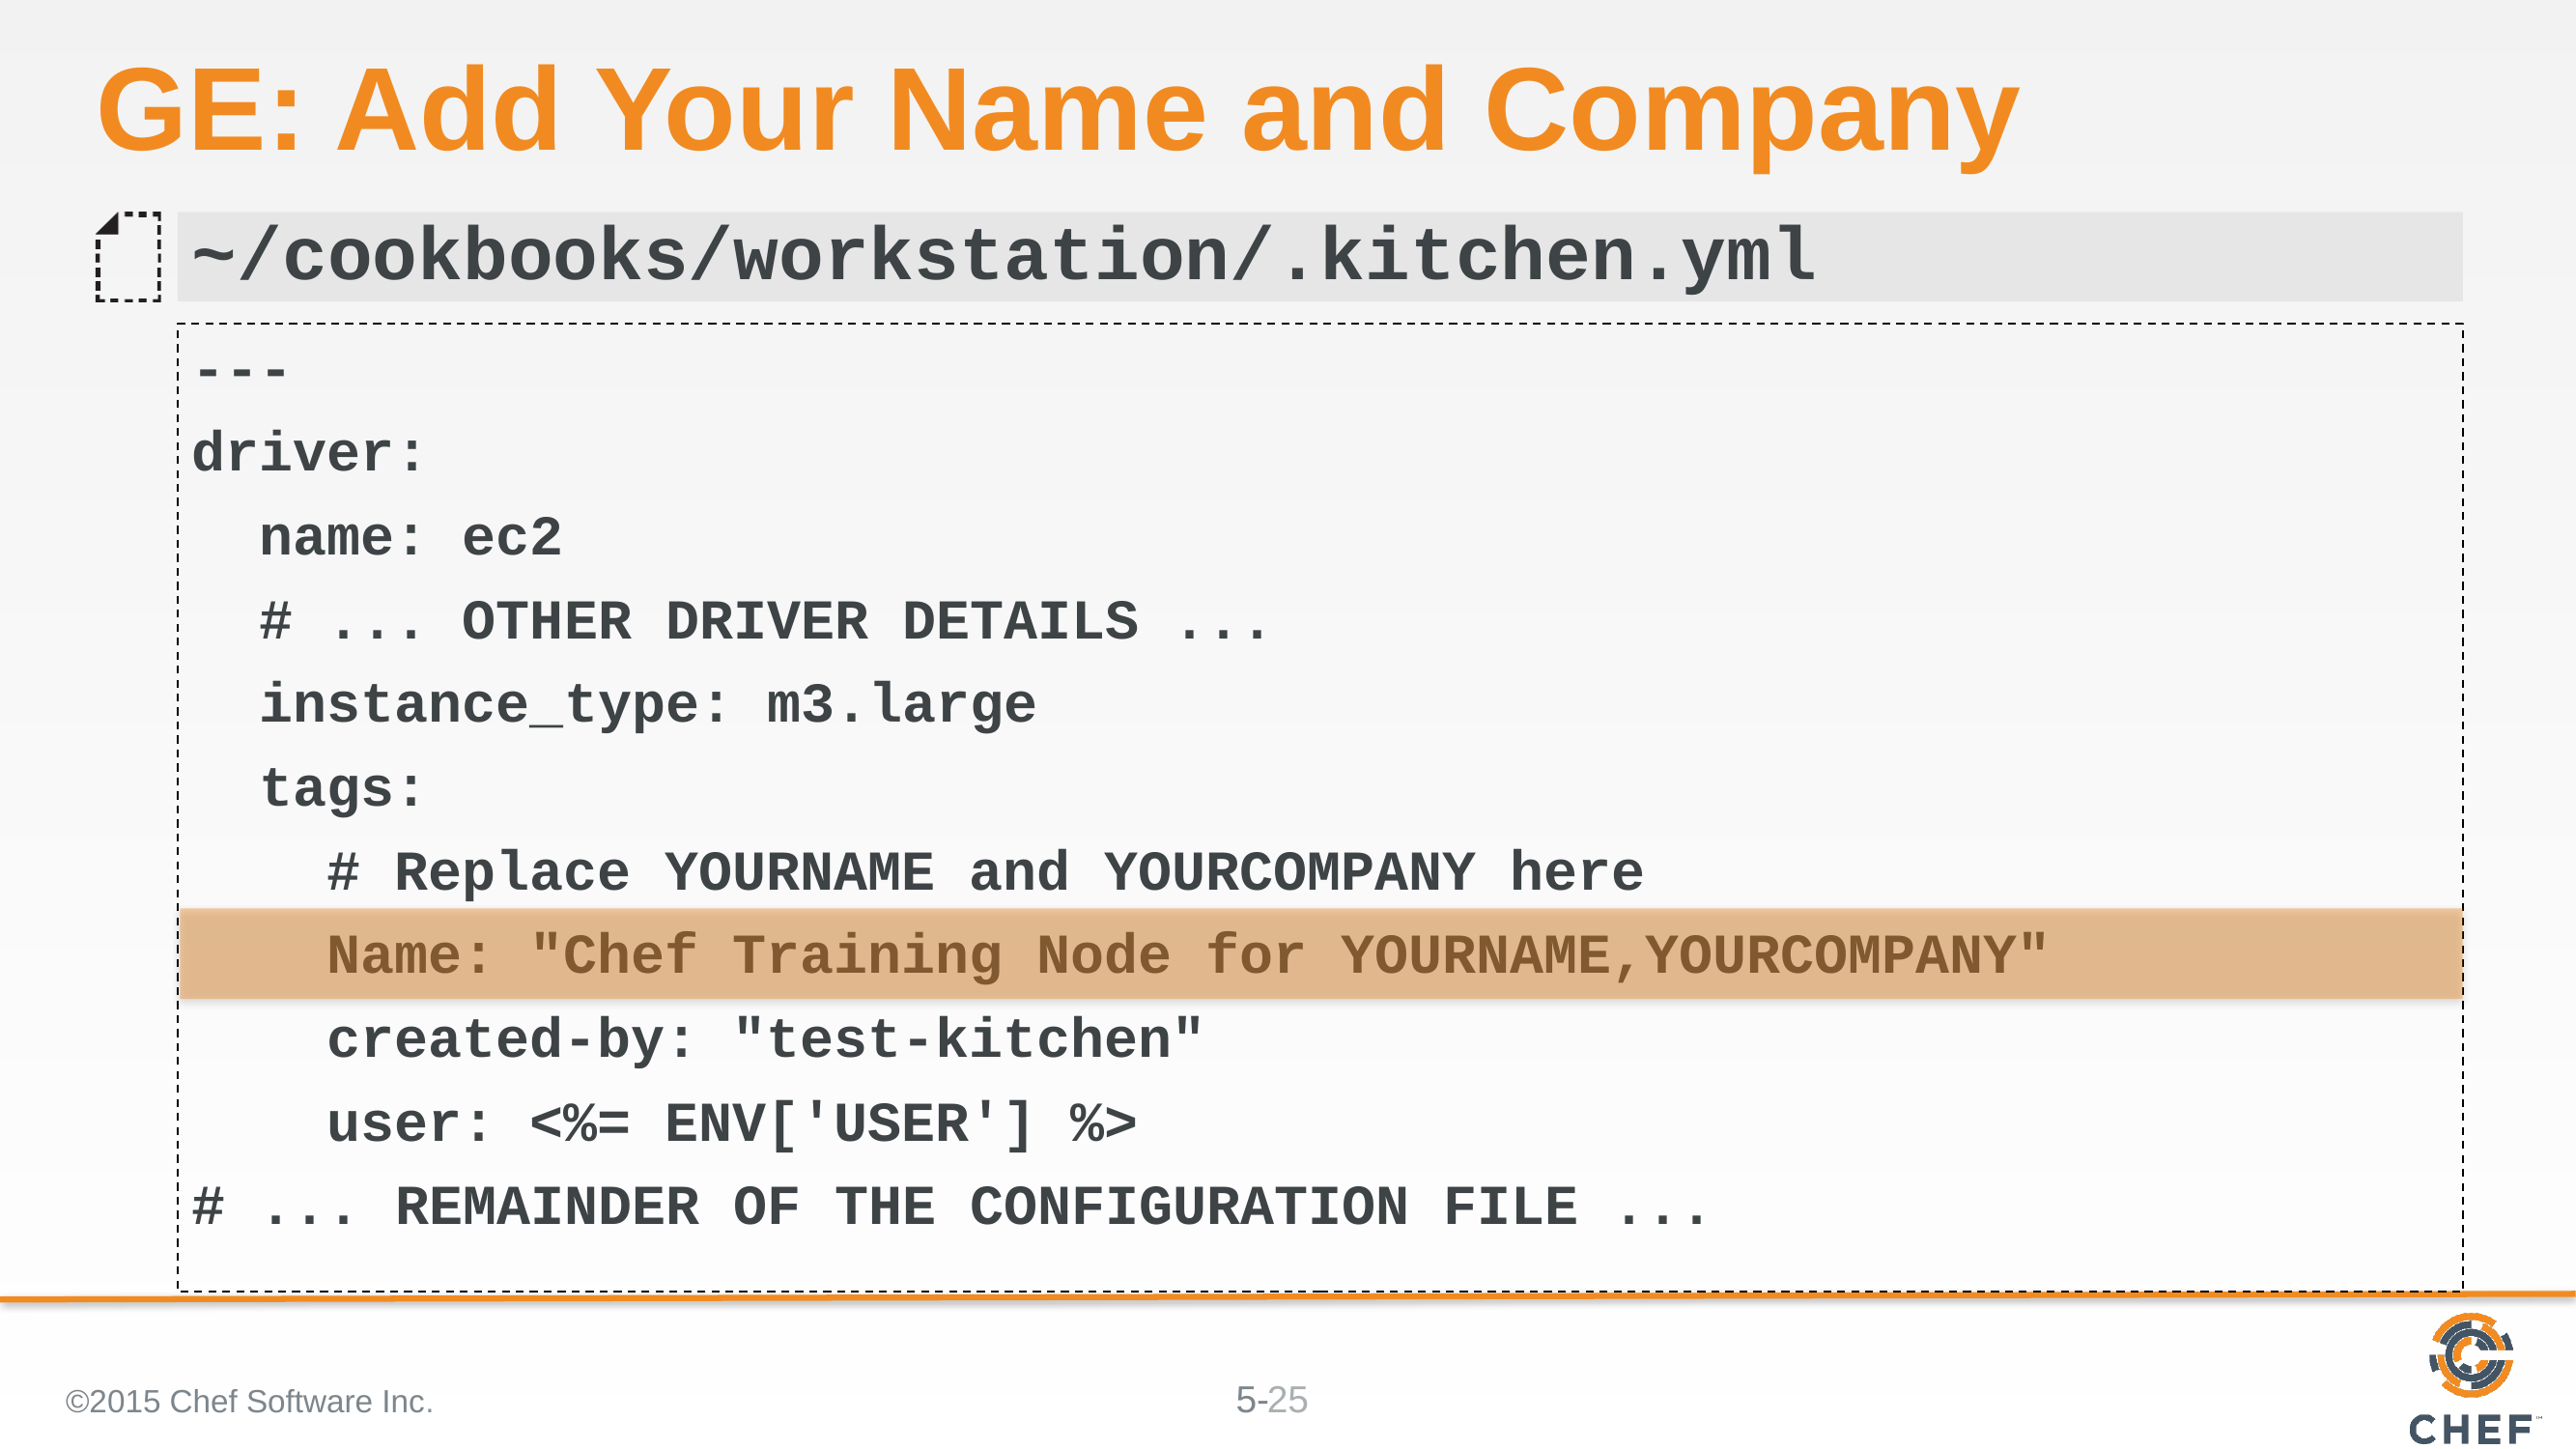

# GE: Add Your Name and Company
~/cookbooks/workstation/.kitchen.yml
---
driver:
  name: ec2
  # ... OTHER DRIVER DETAILS ...
  instance_type: m3.large
  tags:
    # Replace YOURNAME and YOURCOMPANY here
    Name: "Chef Training Node for YOURNAME,YOURCOMPANY"
    created-by: "test-kitchen"
    user: <%= ENV['USER'] %>
# ... REMAINDER OF THE CONFIGURATION FILE ...

©2015 Chef Software Inc.
25